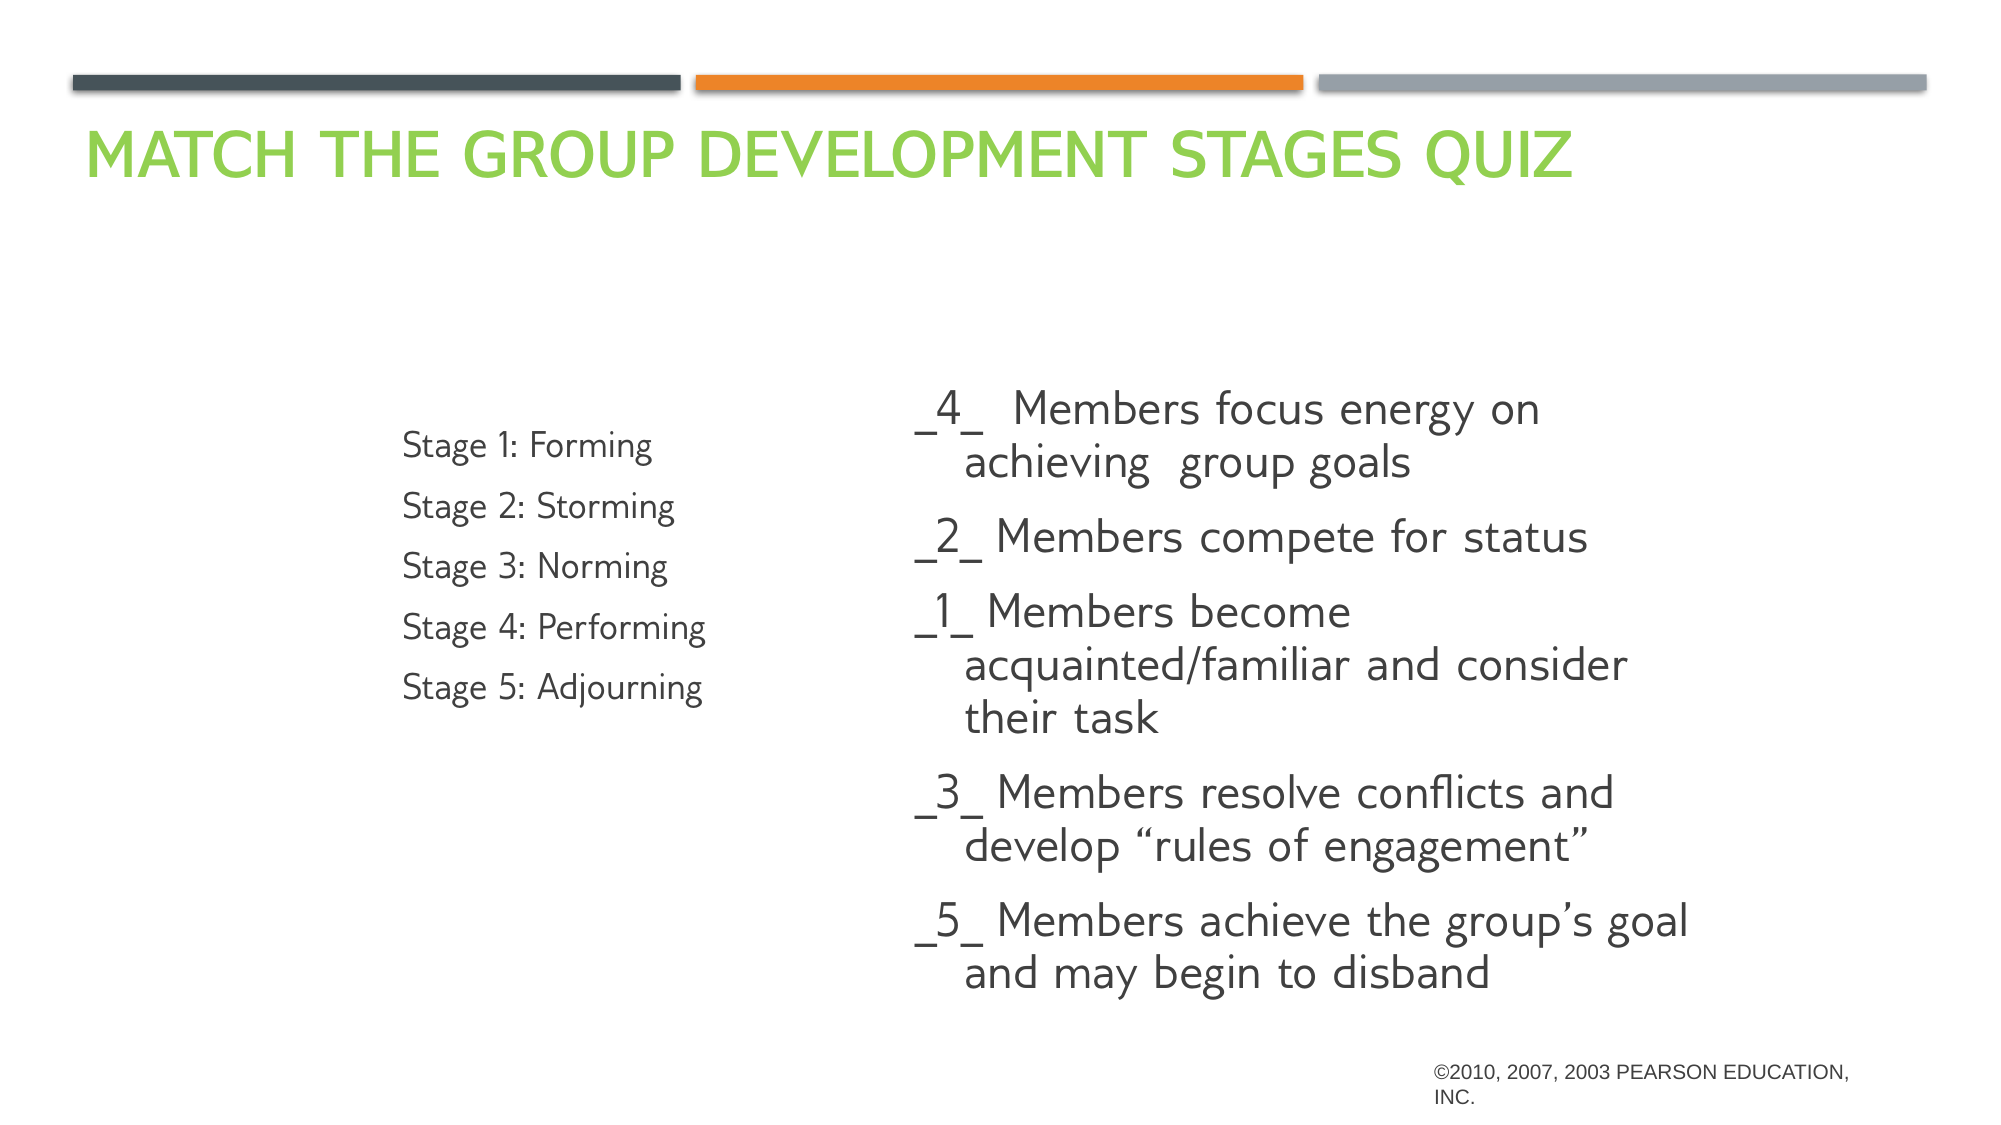

# Match the Group Development Stages QUIZ
_4_  Members focus energy on achieving  group goals
_2_ Members compete for status
_1_ Members become acquainted/familiar and consider their task
_3_ Members resolve conflicts and develop “rules of engagement”
_5_ Members achieve the group’s goal and may begin to disband

Stage 1: Forming
Stage 2: Storming
Stage 3: Norming
Stage 4: Performing
Stage 5: Adjourning

©2010, 2007, 2003 Pearson Education, Inc.